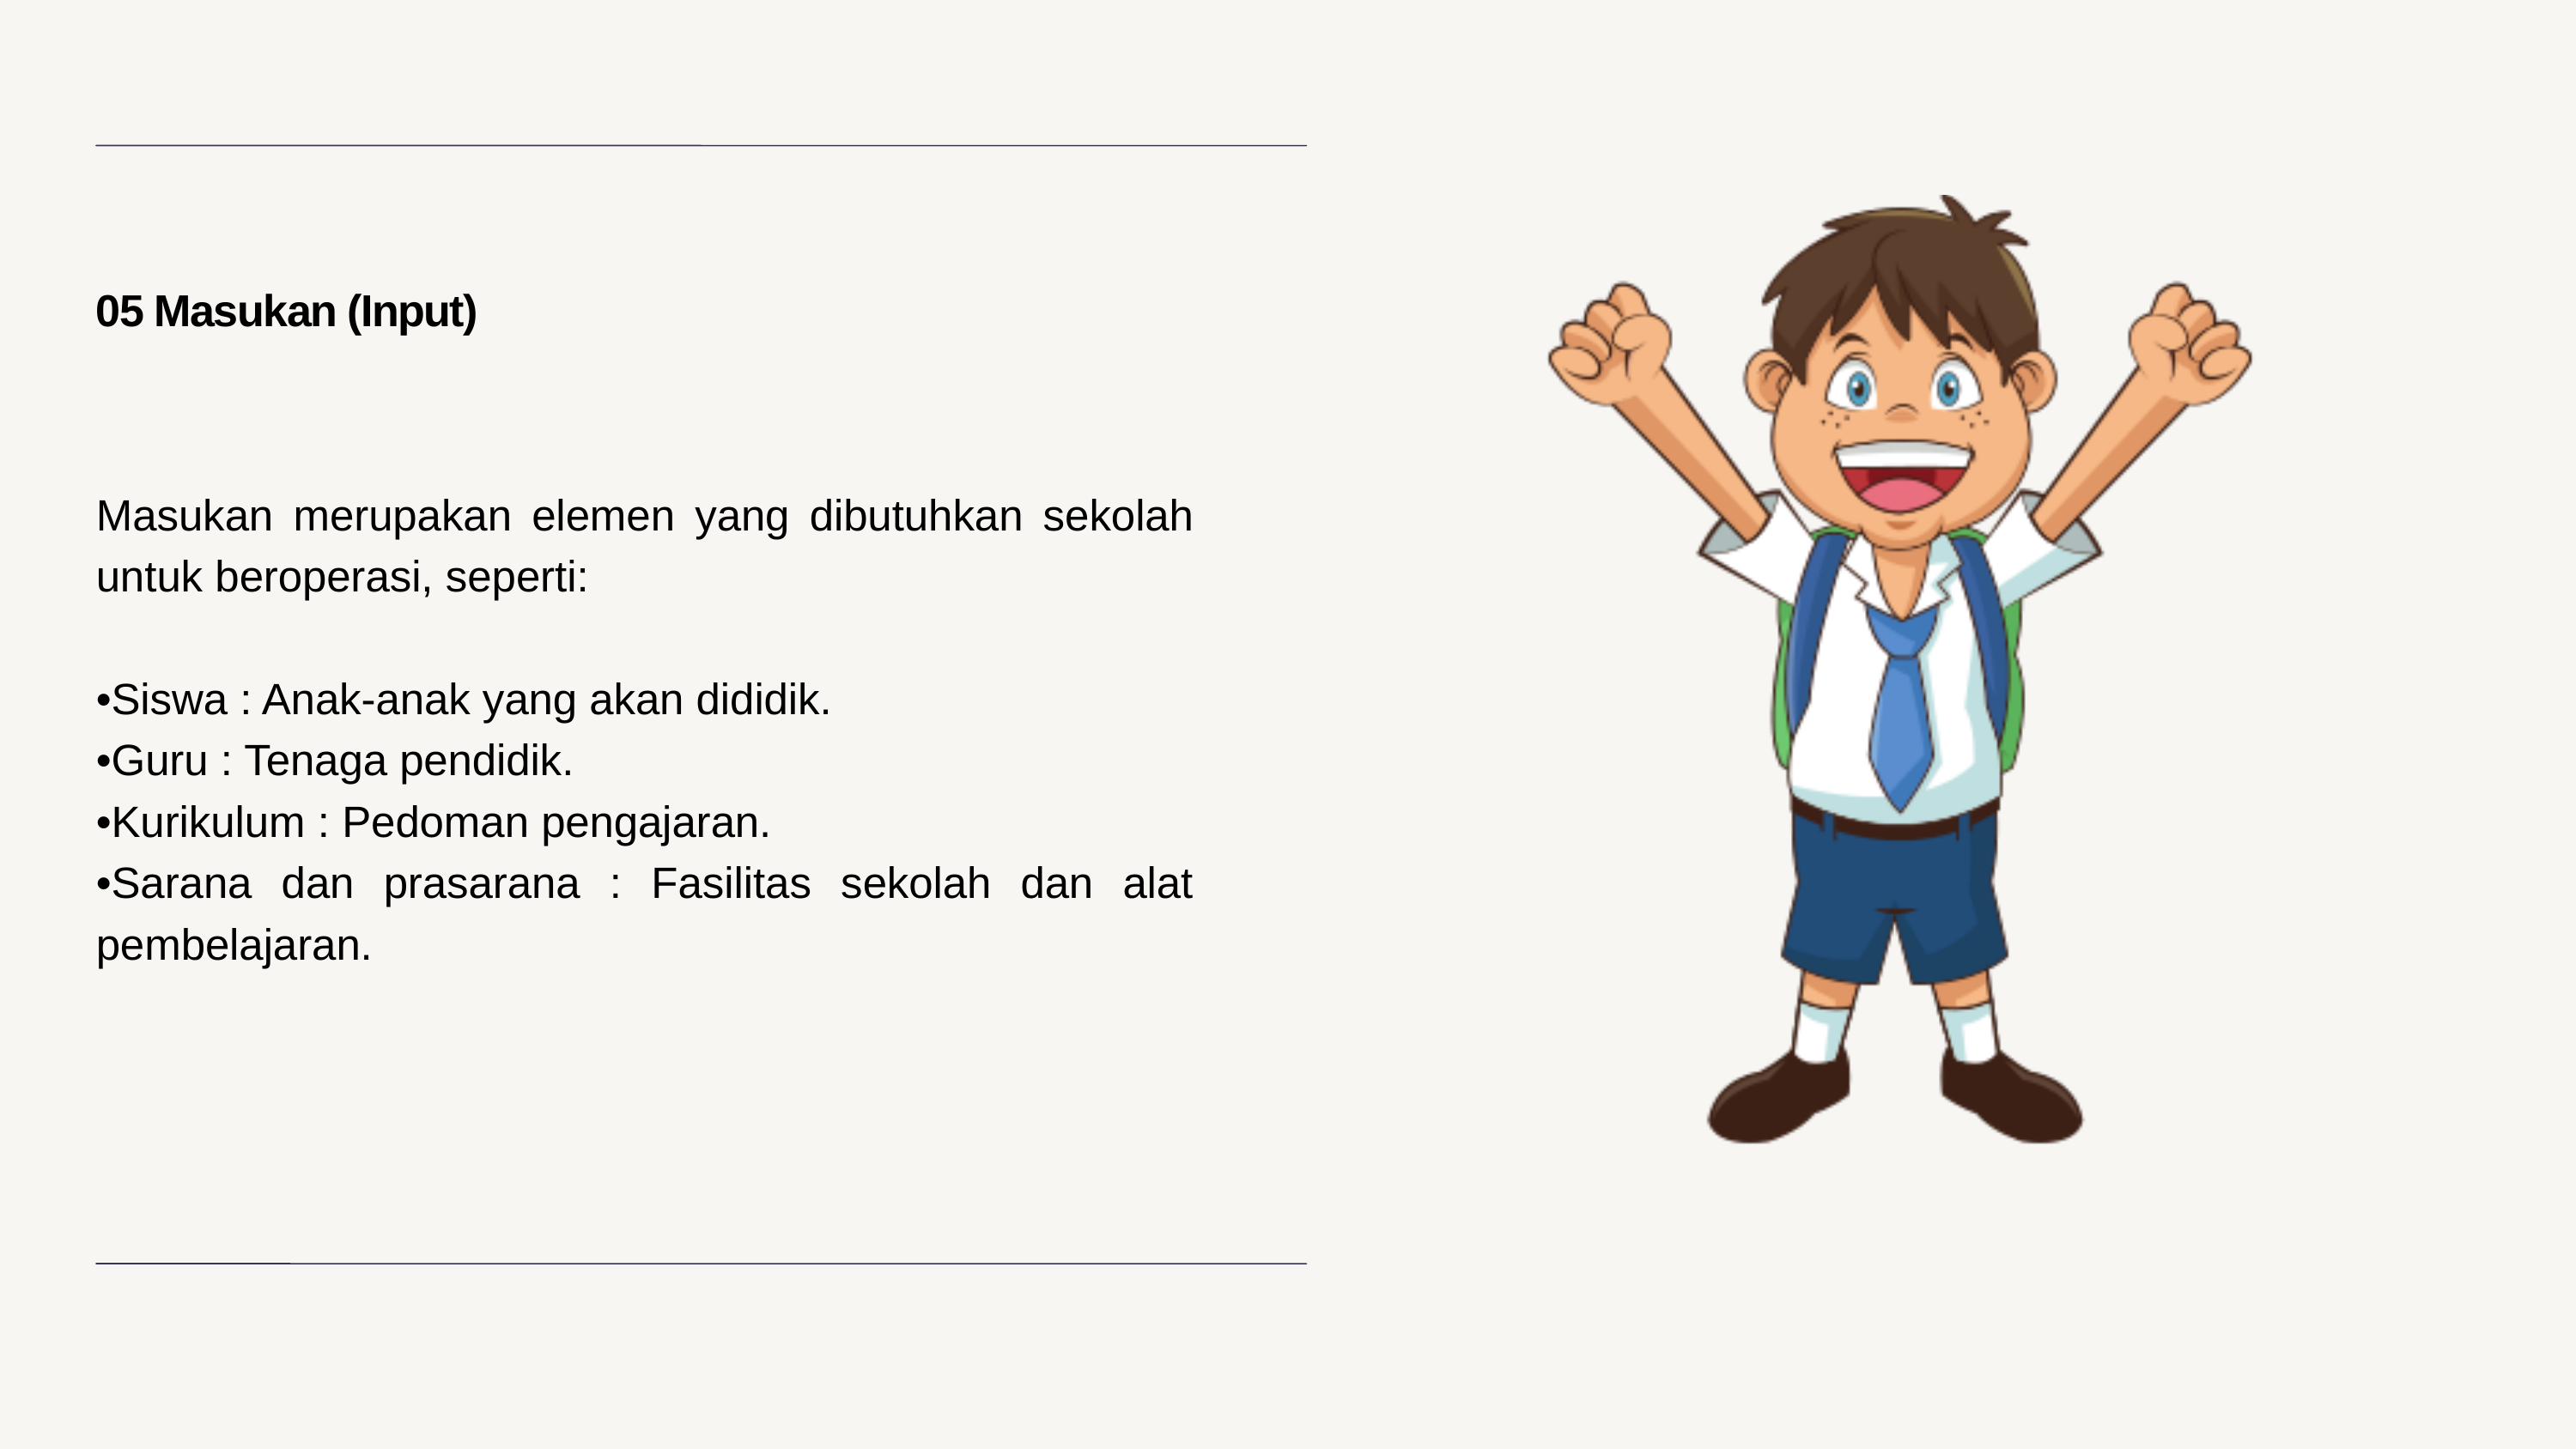

05 Masukan (Input)

Masukan merupakan elemen yang dibutuhkan sekolah untuk beroperasi, seperti:

•Siswa : Anak-anak yang akan dididik.
•Guru : Tenaga pendidik.
•Kurikulum : Pedoman pengajaran.
•Sarana dan prasarana : Fasilitas sekolah dan alat pembelajaran.